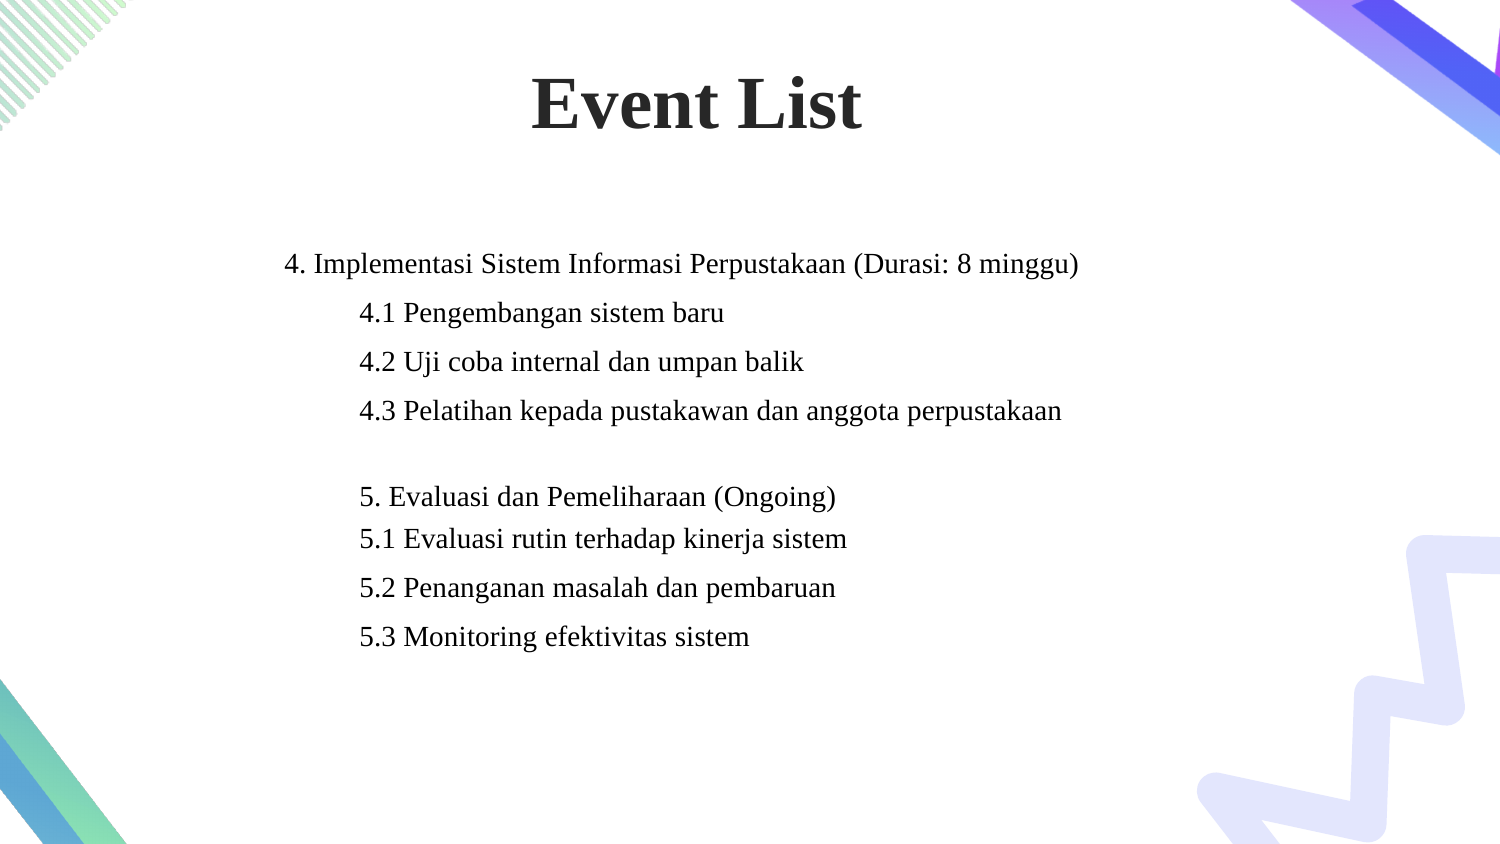

# Event List
4. Implementasi Sistem Informasi Perpustakaan (Durasi: 8 minggu)
4.1 Pengembangan sistem baru
4.2 Uji coba internal dan umpan balik
4.3 Pelatihan kepada pustakawan dan anggota perpustakaan

5. Evaluasi dan Pemeliharaan (Ongoing)
5.1 Evaluasi rutin terhadap kinerja sistem
5.2 Penanganan masalah dan pembaruan
5.3 Monitoring efektivitas sistem